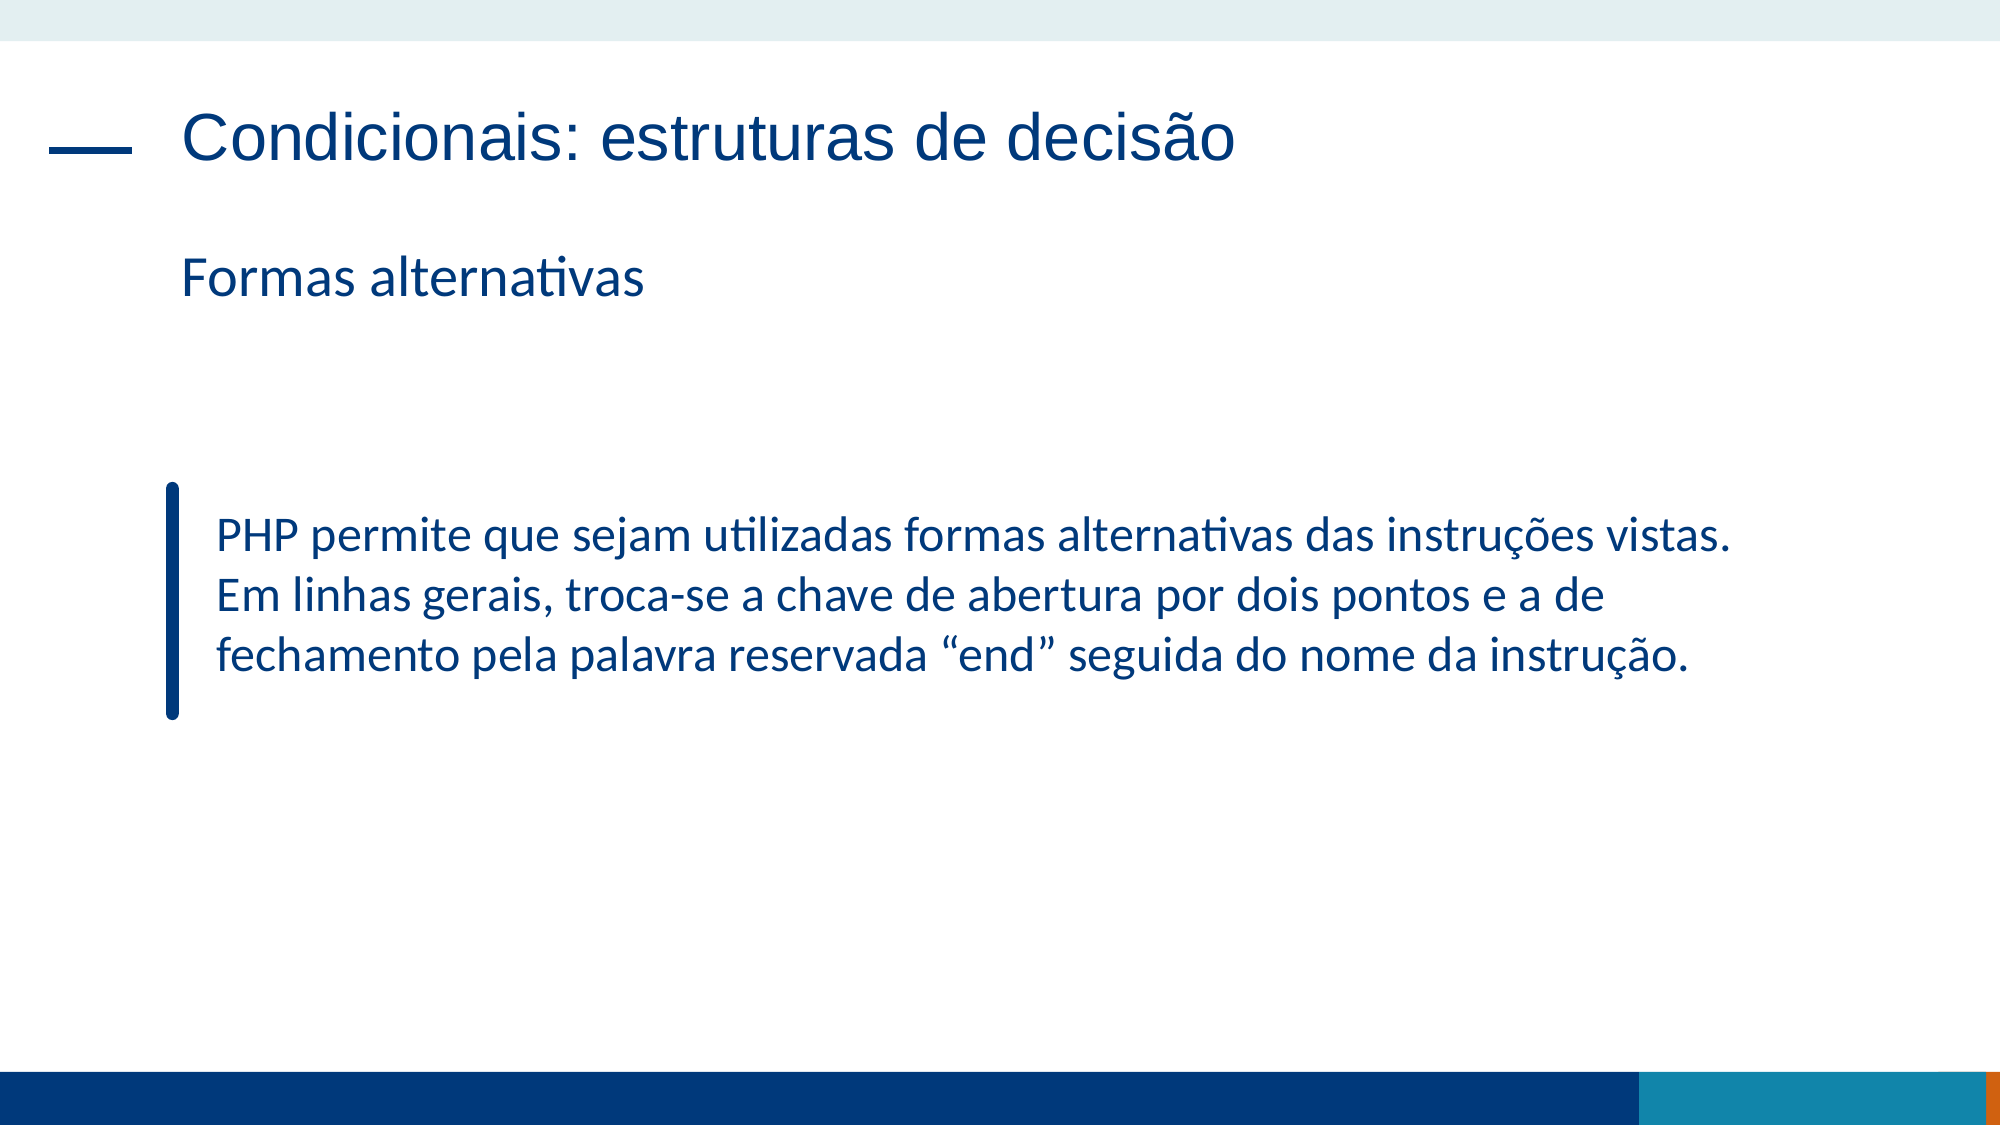

Condicionais: estruturas de decisão

Formas alternativas

PHP permite que sejam utilizadas formas alternativas das instruções vistas. Em linhas gerais, troca-se a chave de abertura por dois pontos e a de fechamento pela palavra reservada “end” seguida do nome da instrução.